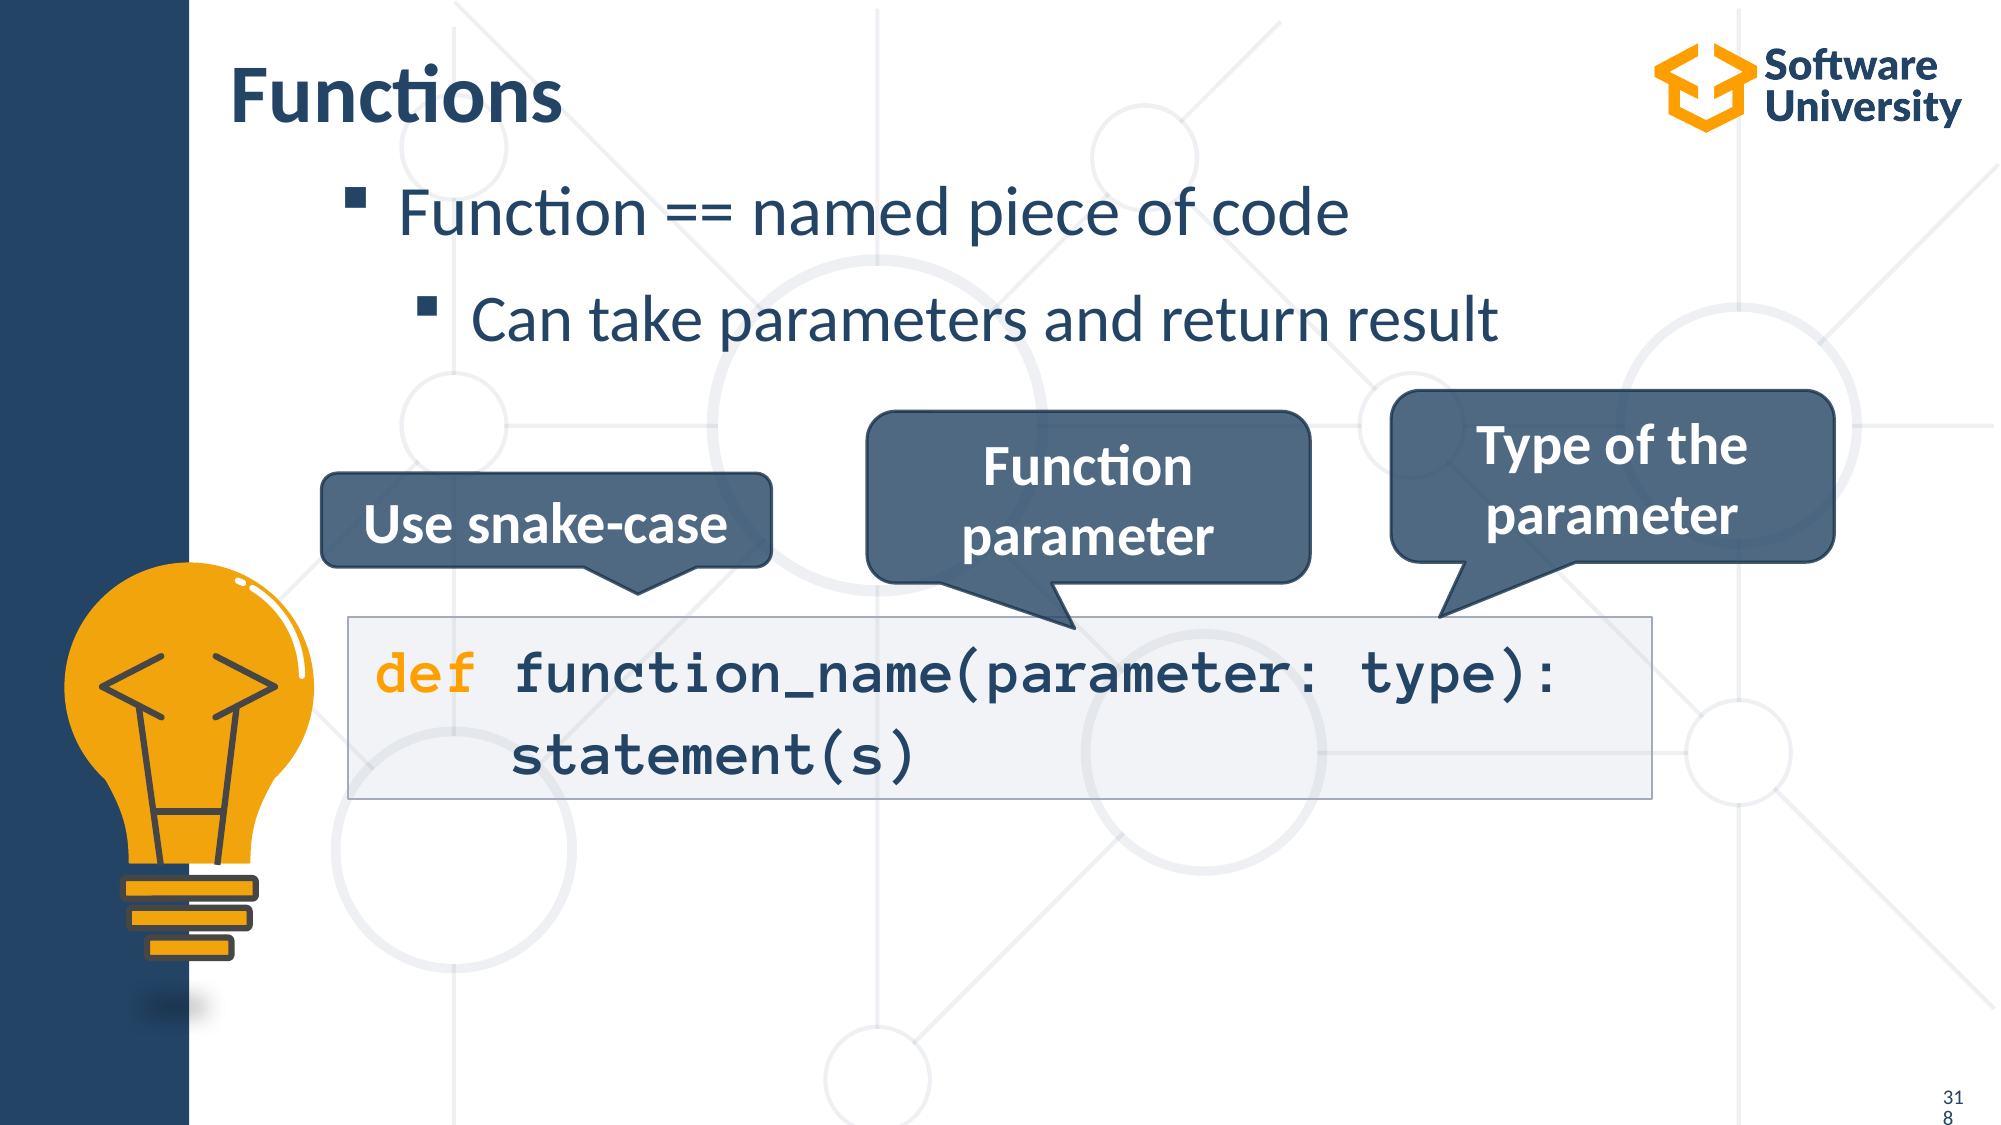

# Functions
Function == named piece of code
Can take parameters and return result

Type of the parameter
Function parameter
Use snake-case
def function_name(parameter: type):
    statement(s)
318